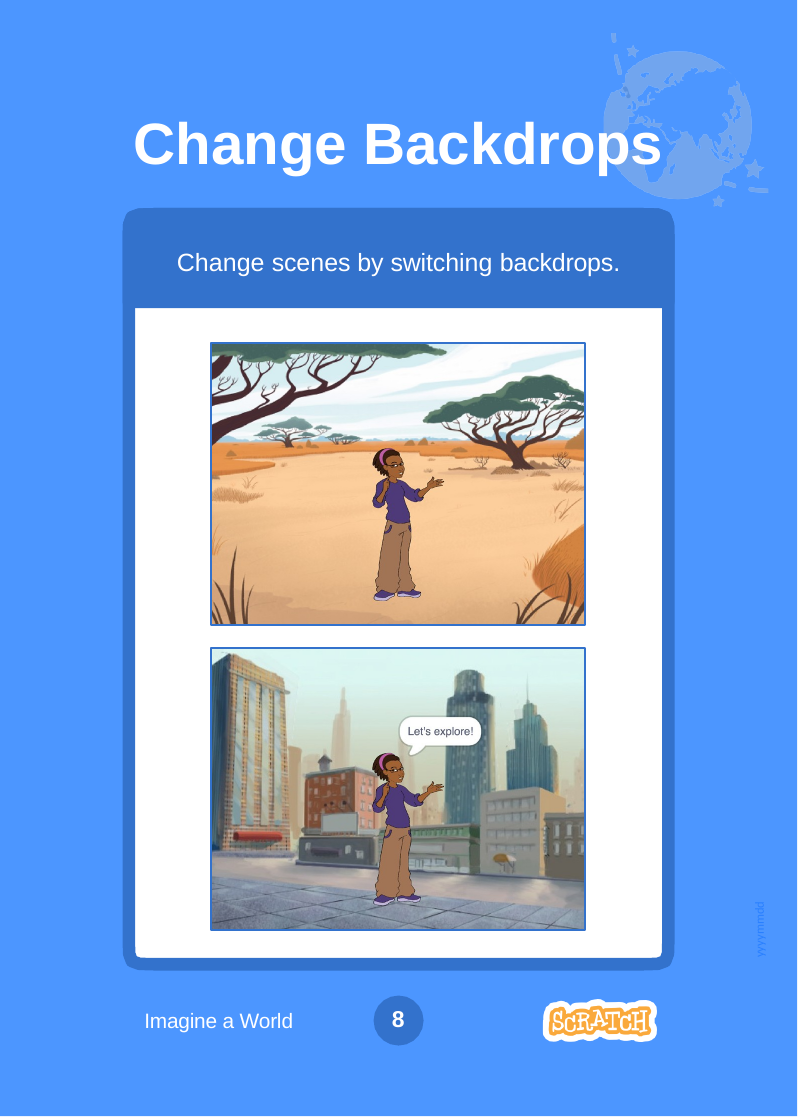

# Change Backdrops

Change scenes by switching backdrops.

yyyymmdd

8
Imagine a World
Dance Party!